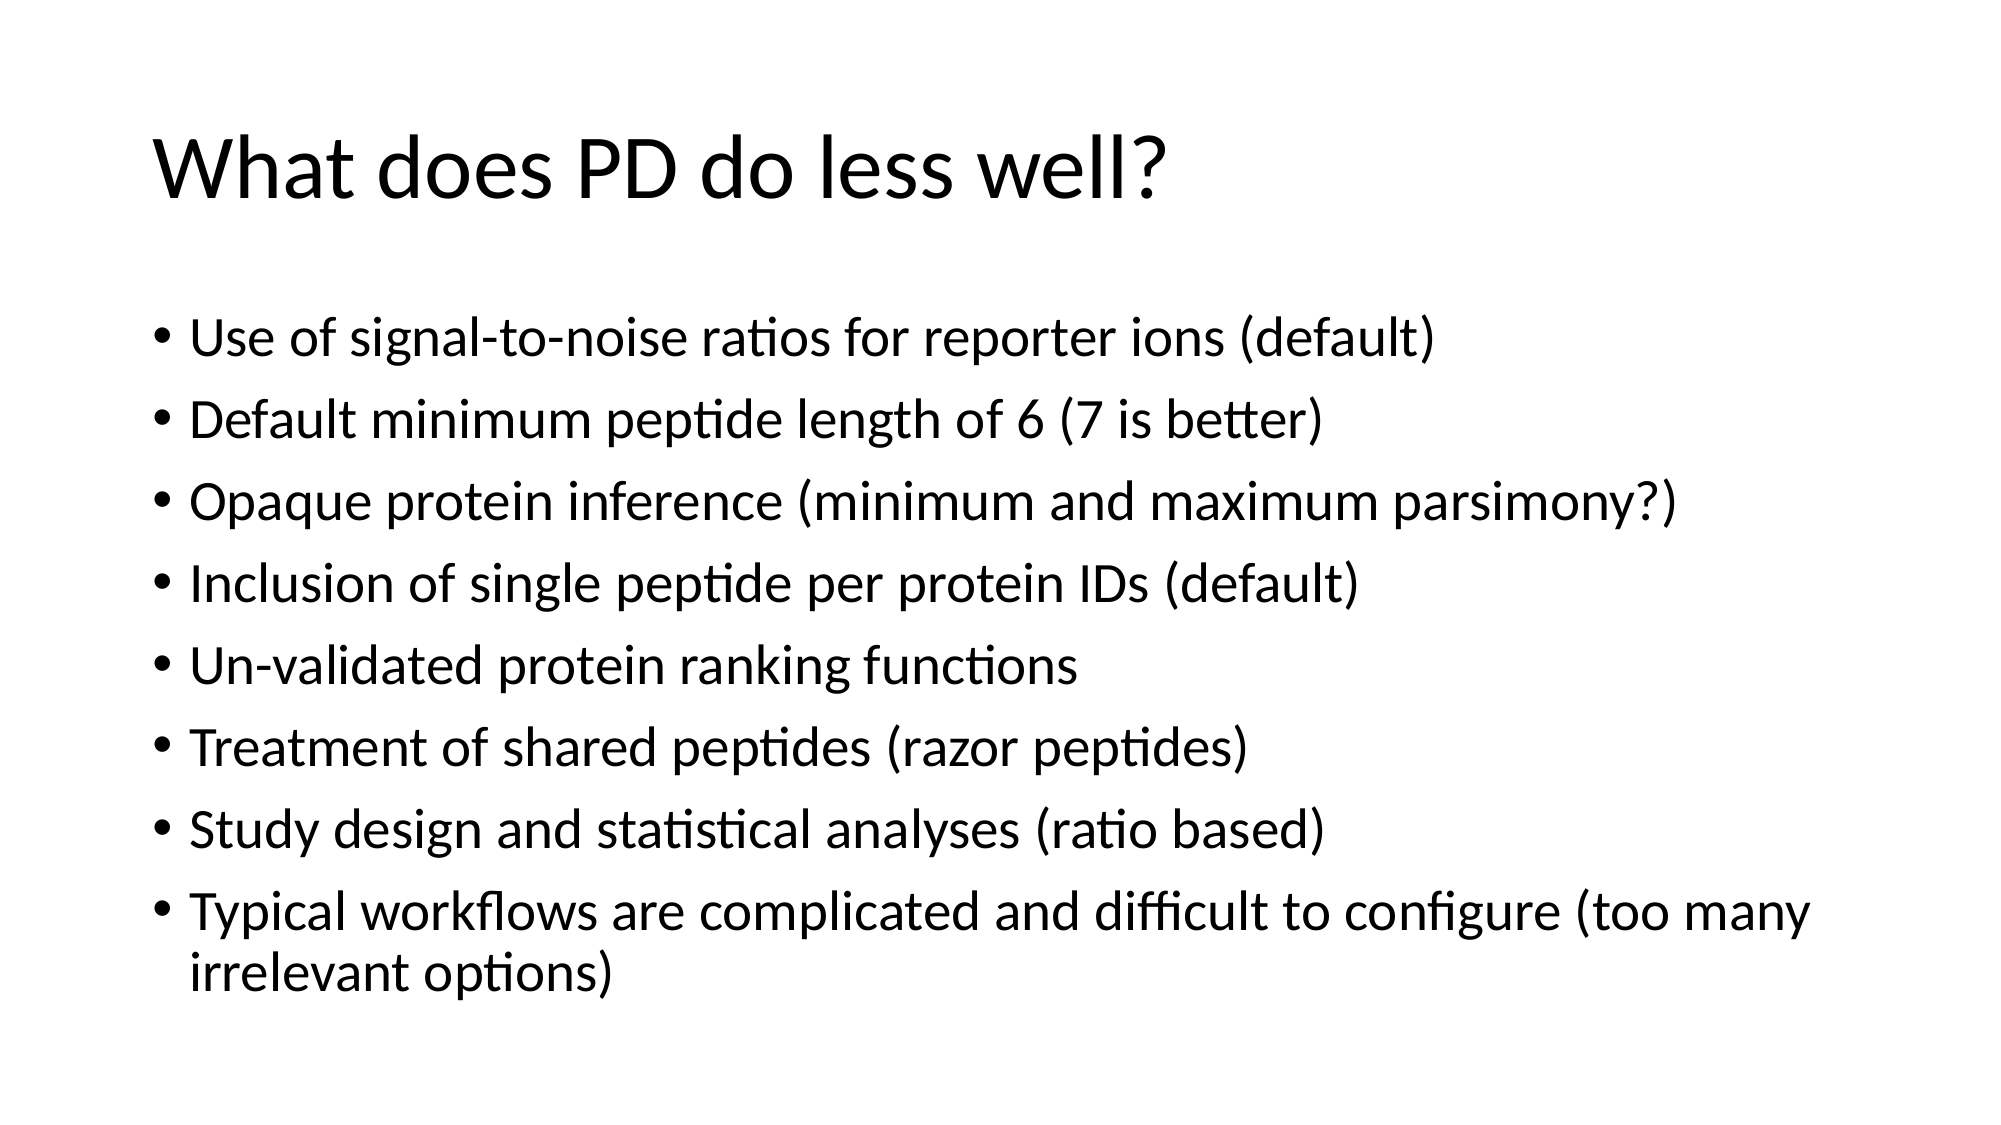

# What does PD do less well?
Use of signal-to-noise ratios for reporter ions (default)
Default minimum peptide length of 6 (7 is better)
Opaque protein inference (minimum and maximum parsimony?)
Inclusion of single peptide per protein IDs (default)
Un-validated protein ranking functions
Treatment of shared peptides (razor peptides)
Study design and statistical analyses (ratio based)
Typical workflows are complicated and difficult to configure (too many irrelevant options)